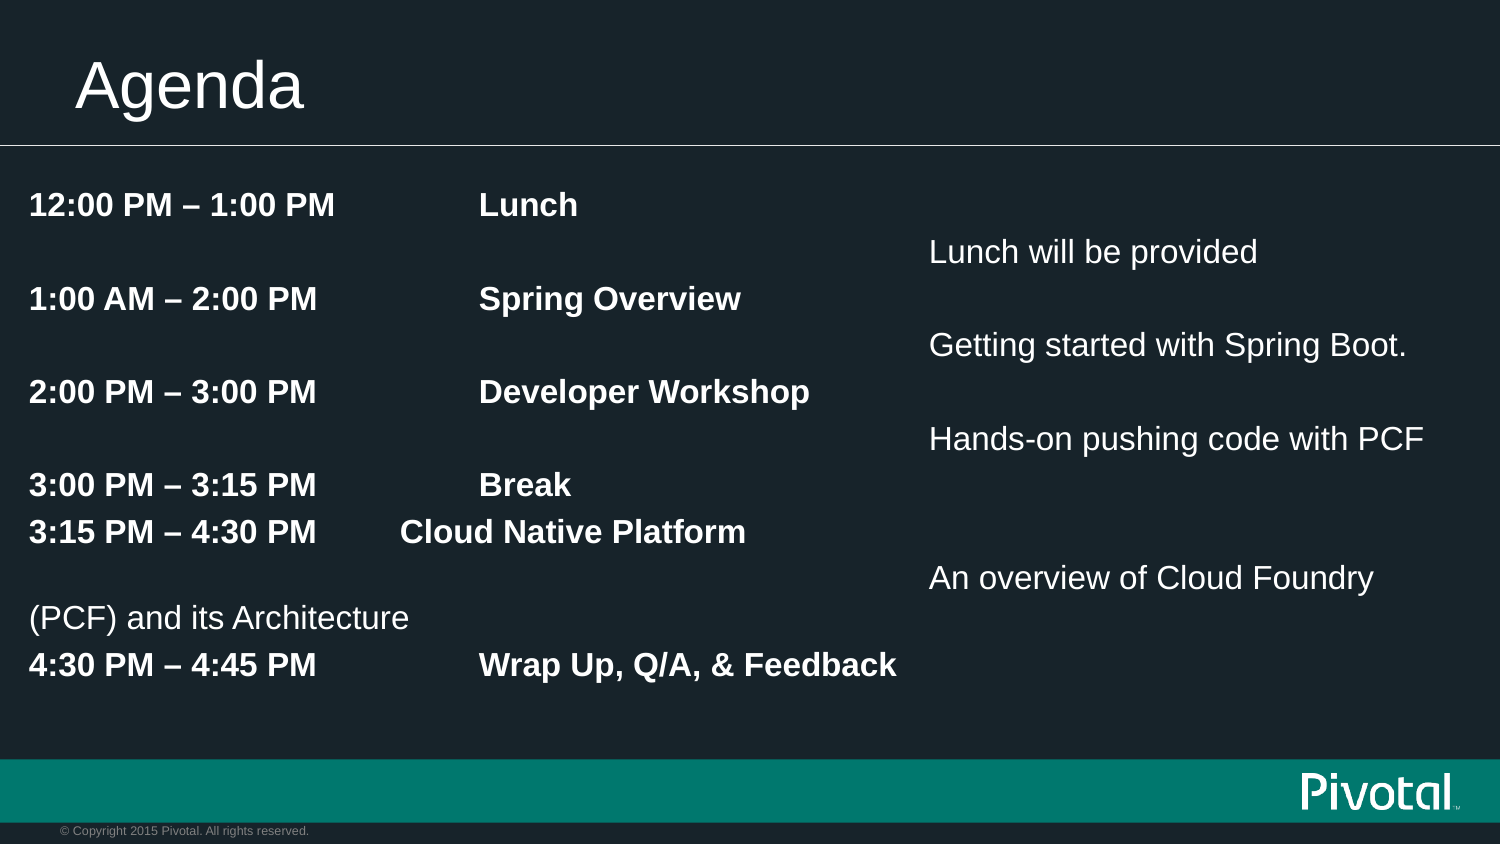

# Agenda
12:00 PM – 1:00 PM	Lunch
						Lunch will be provided
1:00 AM – 2:00 PM		Spring Overview
						Getting started with Spring Boot.
2:00 PM – 3:00 PM		Developer Workshop
						Hands-on pushing code with PCF
3:00 PM – 3:15 PM		Break
3:15 PM – 4:30 PM         Cloud Native Platform
						An overview of Cloud Foundry (PCF) and its Architecture
4:30 PM – 4:45 PM		Wrap Up, Q/A, & Feedback